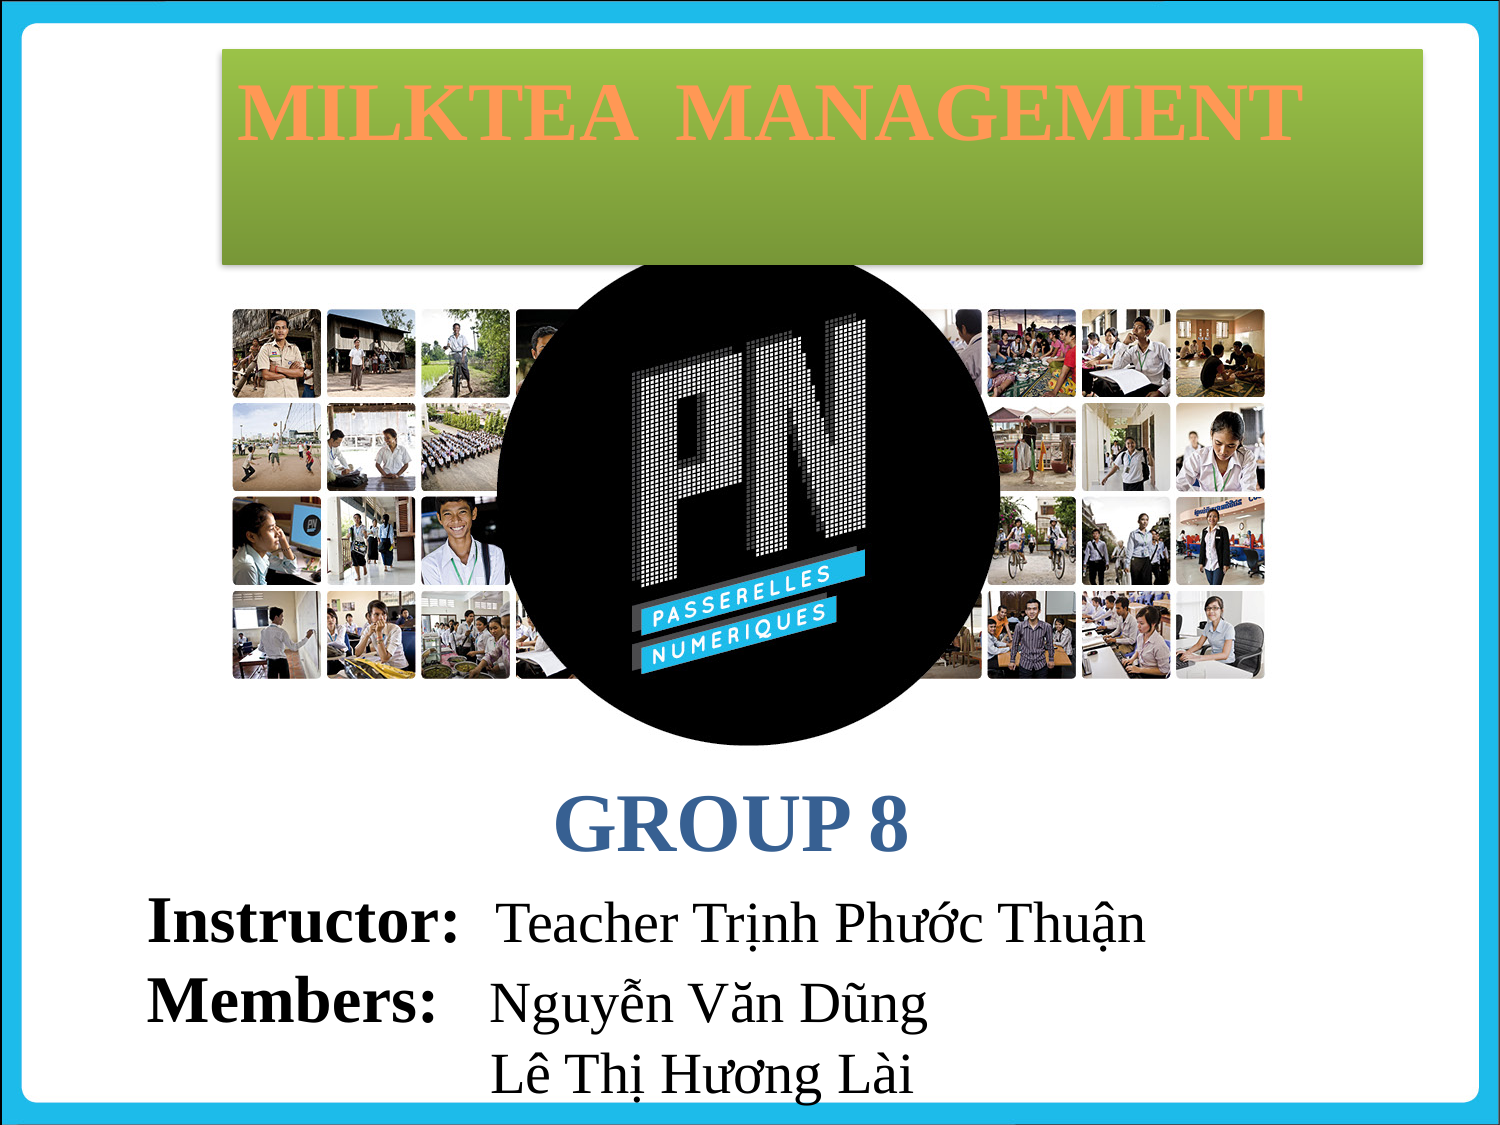

MILKTEA  MANAGEMENT

# Group 8
Instructor:  Teacher Trịnh Phước Thuận
Members:   Nguyễn Văn Dũng
	 	   Lê Thị Hương Lài